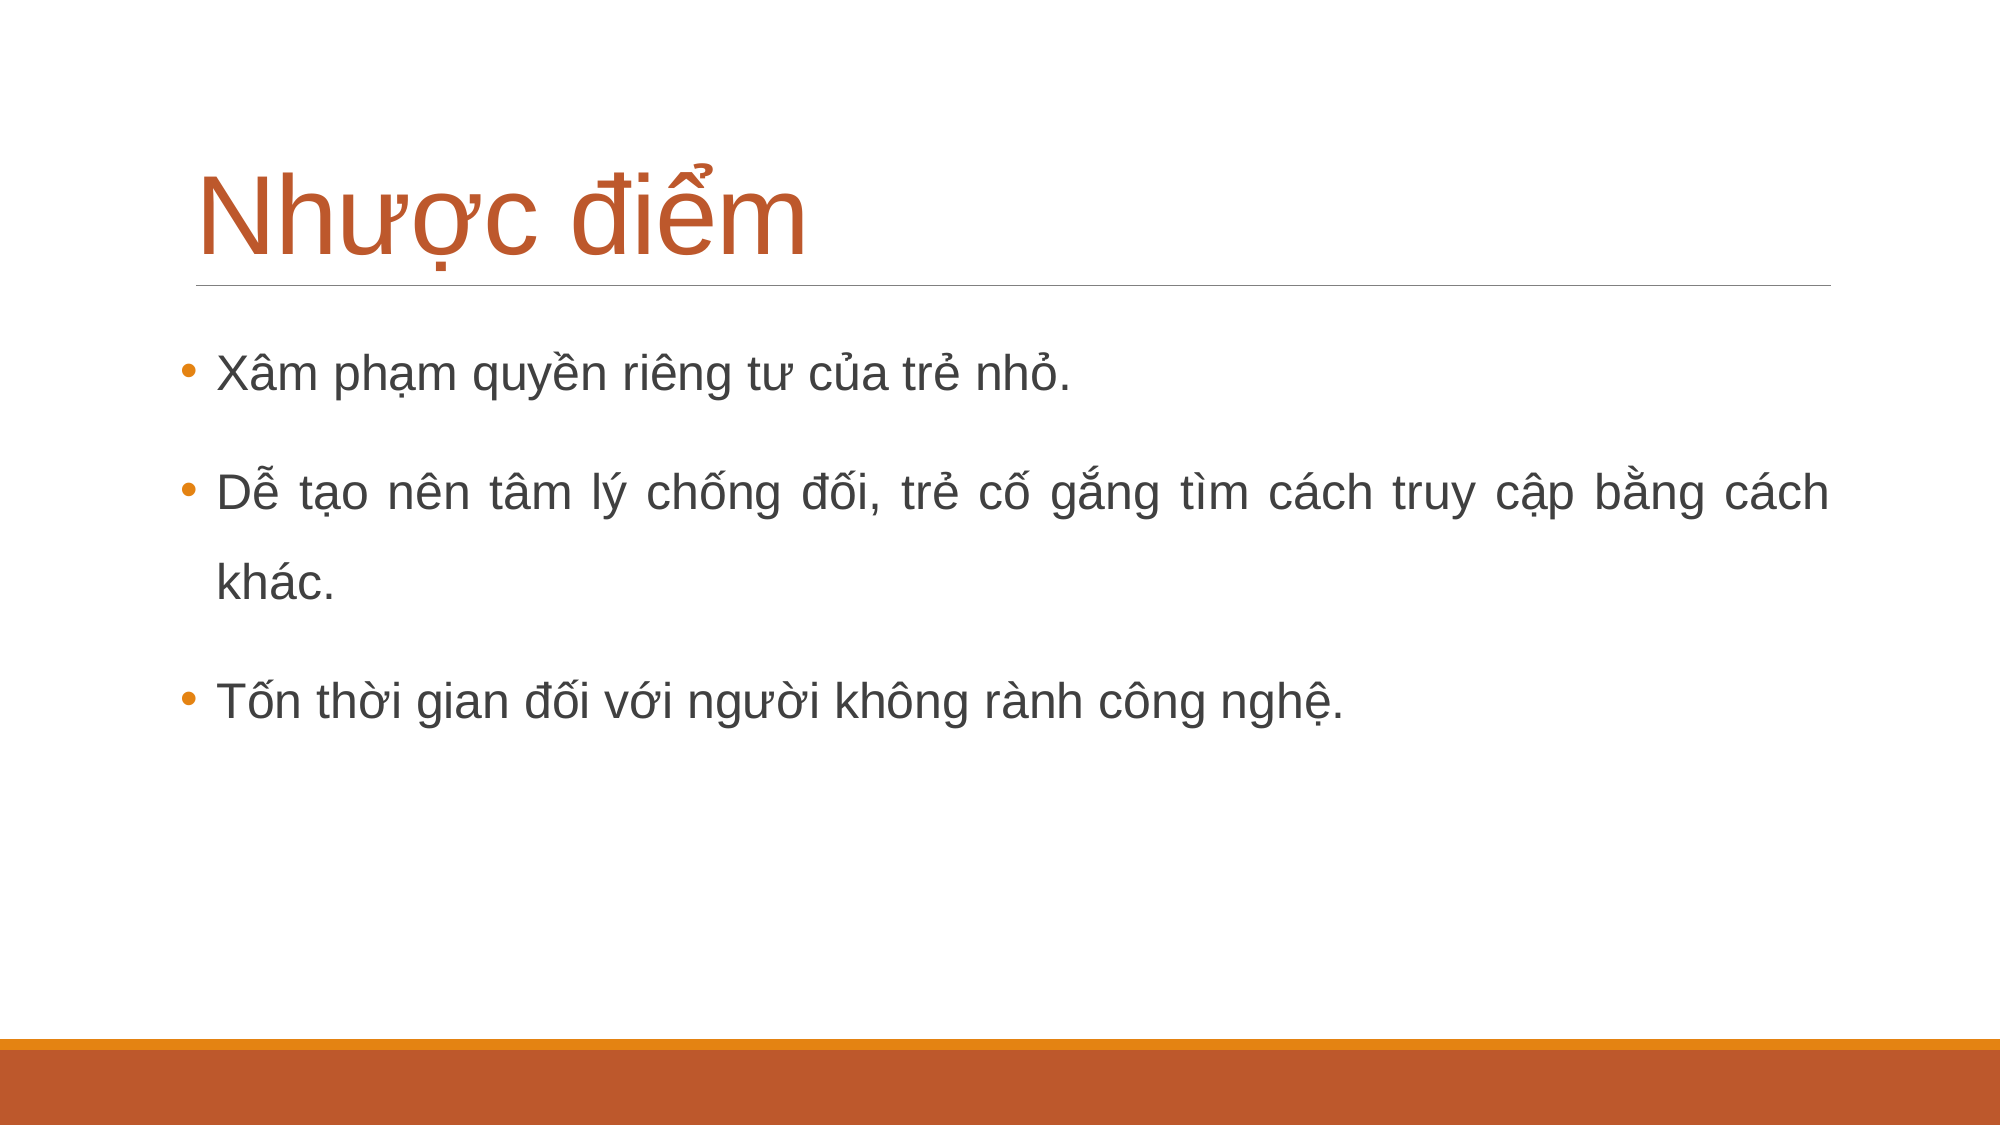

# Nhược điểm
Xâm phạm quyền riêng tư của trẻ nhỏ.
Dễ tạo nên tâm lý chống đối, trẻ cố gắng tìm cách truy cập bằng cách khác.
Tốn thời gian đối với người không rành công nghệ.
21